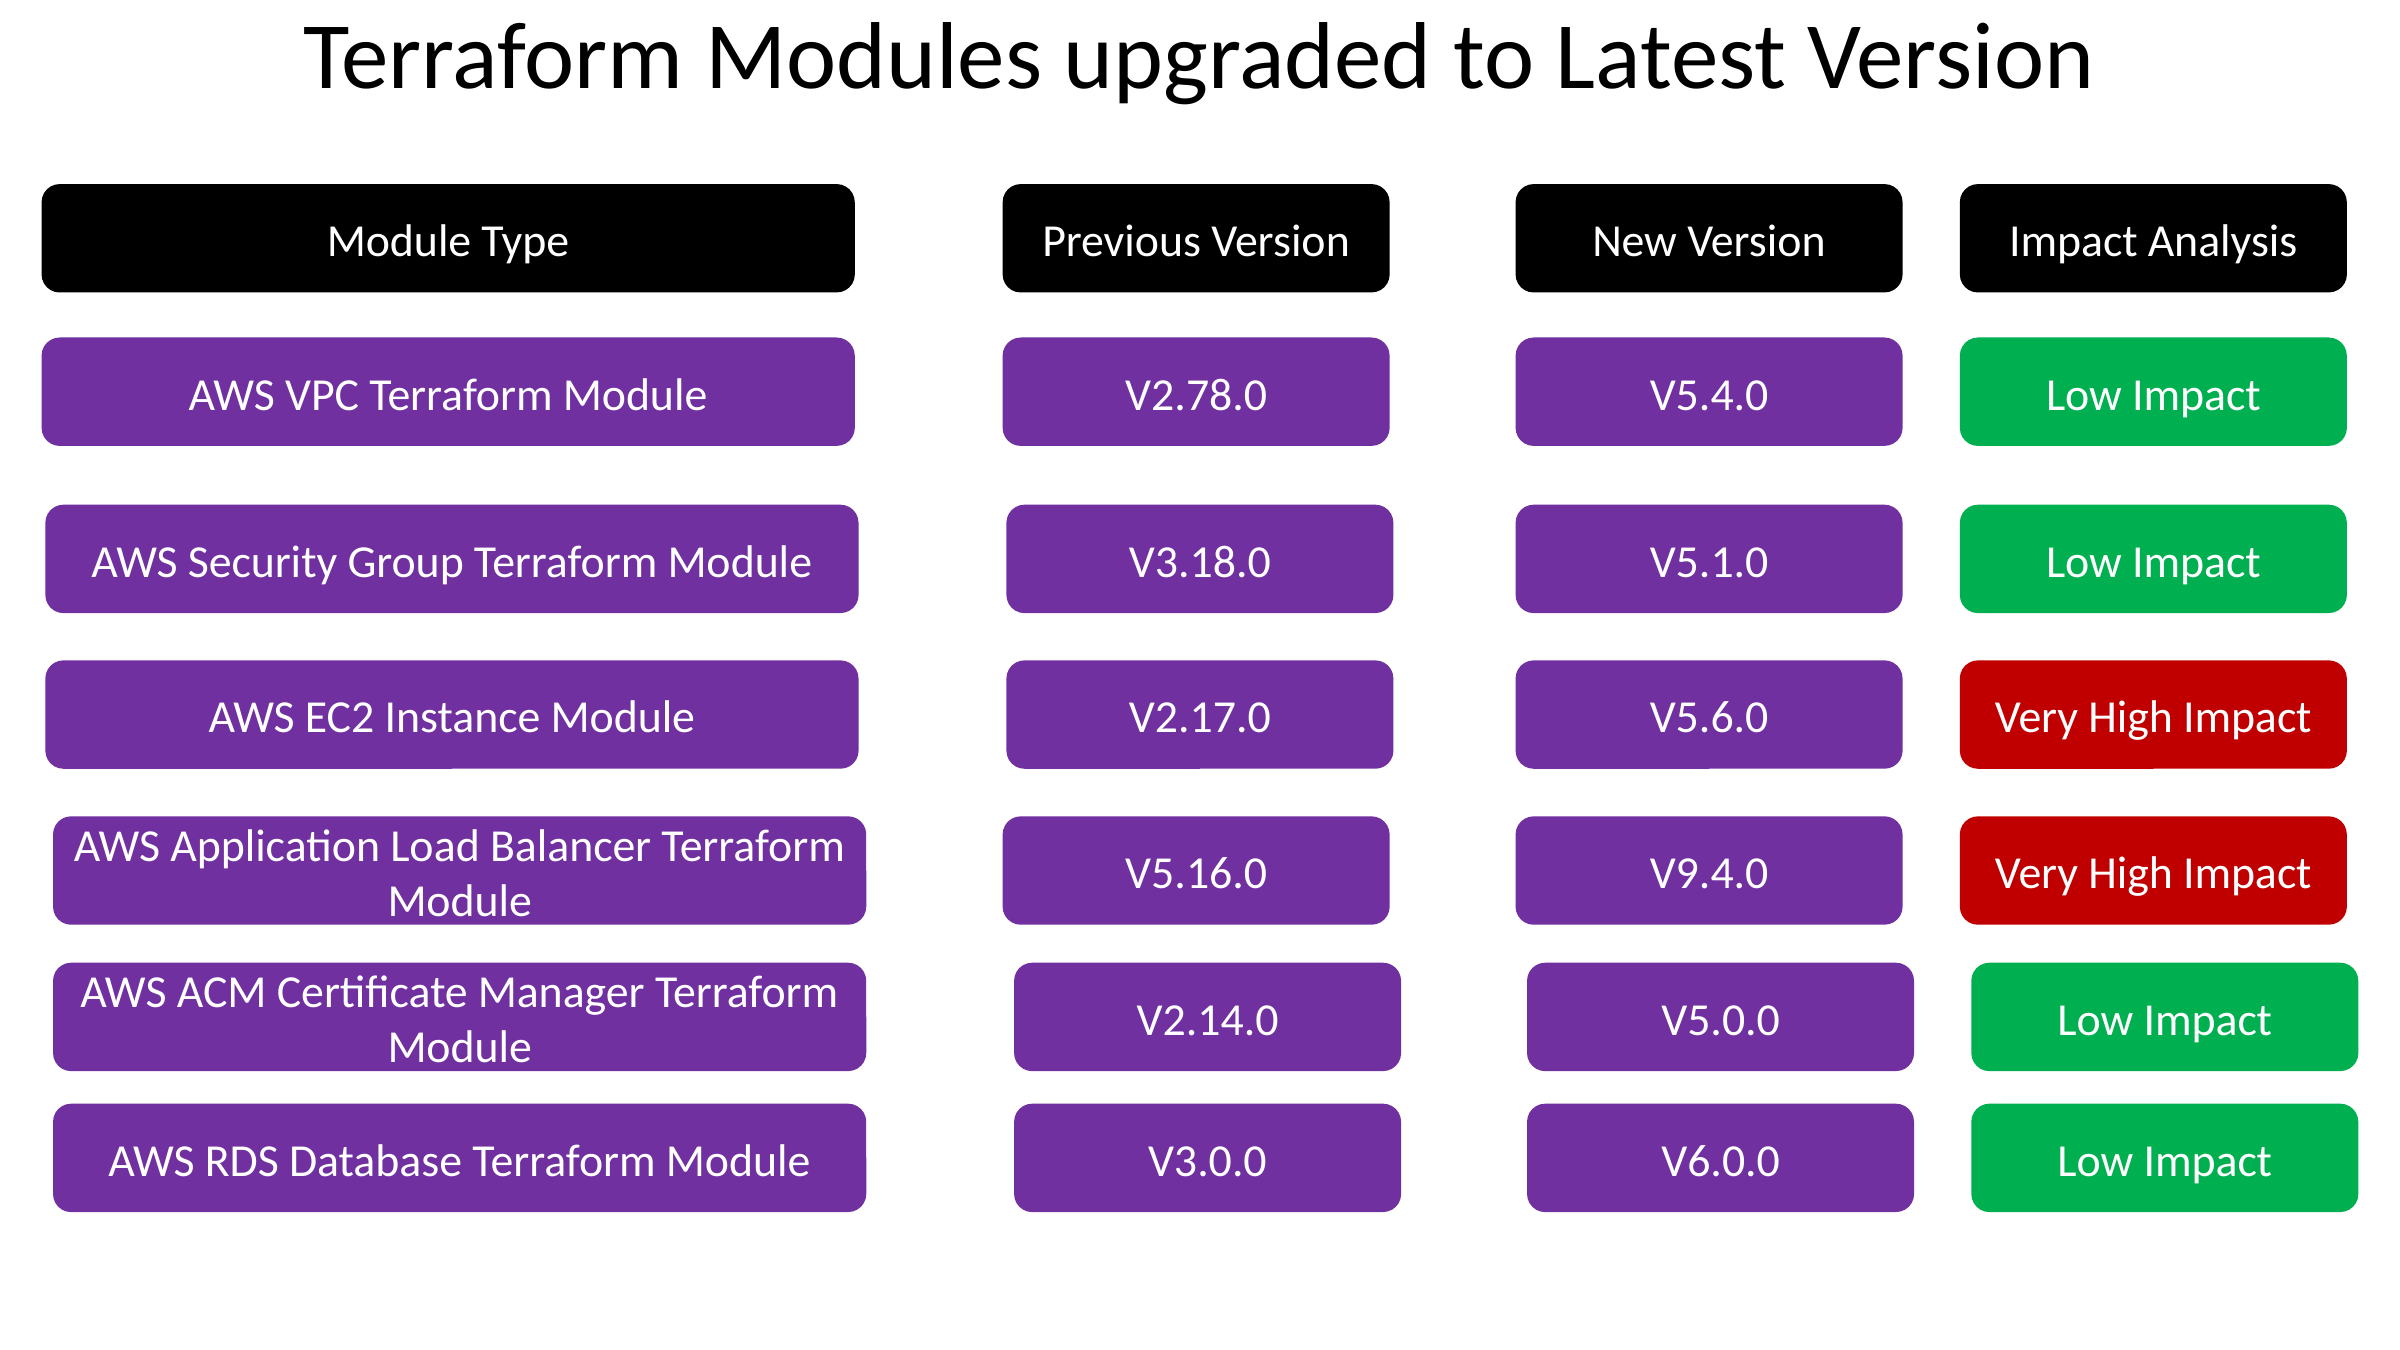

# Terraform Modules upgraded to Latest Version
Module Type
Previous Version
New Version
Impact Analysis
AWS VPC Terraform Module
V2.78.0
V5.4.0
Low Impact
AWS Security Group Terraform Module
V3.18.0
V5.1.0
Low Impact
AWS EC2 Instance Module
V2.17.0
V5.6.0
Very High Impact
AWS Application Load Balancer Terraform Module
V5.16.0
V9.4.0
Very High Impact
AWS ACM Certificate Manager Terraform Module
V2.14.0
V5.0.0
Low Impact
AWS RDS Database Terraform Module
V3.0.0
V6.0.0
Low Impact
© Kalyan Reddy Daida